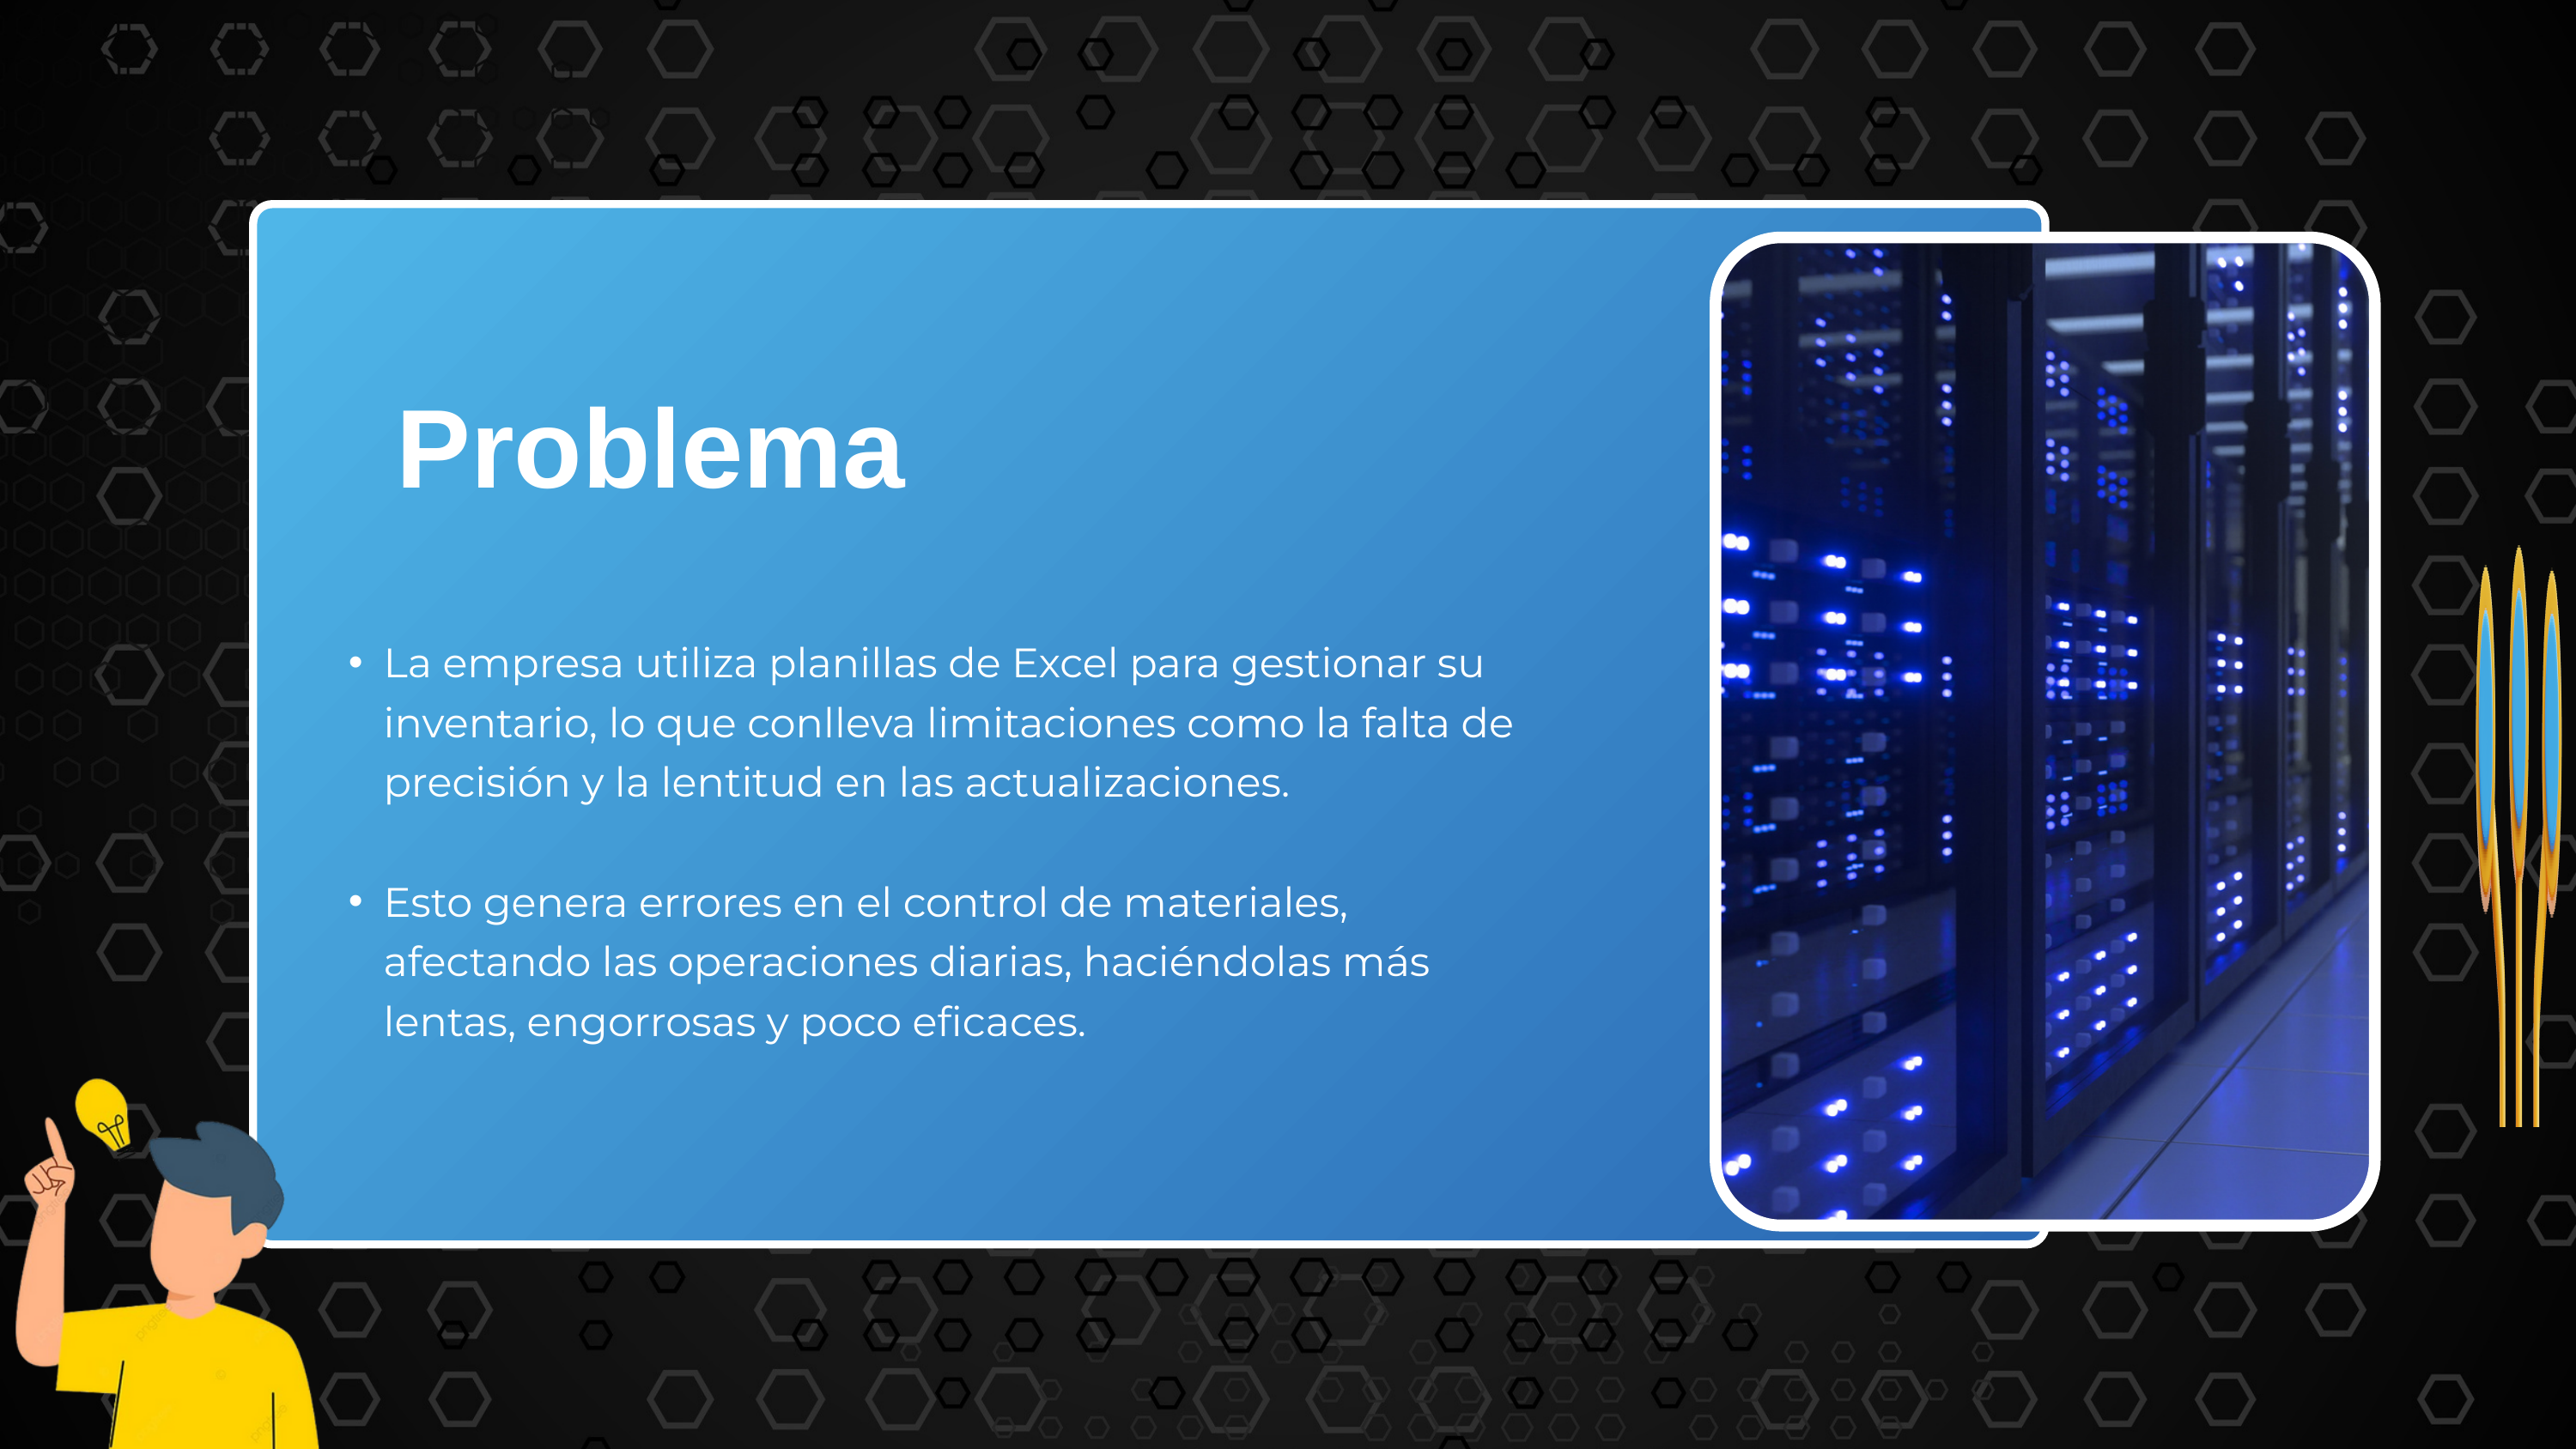

Problema
La empresa utiliza planillas de Excel para gestionar su inventario, lo que conlleva limitaciones como la falta de precisión y la lentitud en las actualizaciones.

Esto genera errores en el control de materiales, afectando las operaciones diarias, haciéndolas más lentas, engorrosas y poco eficaces.